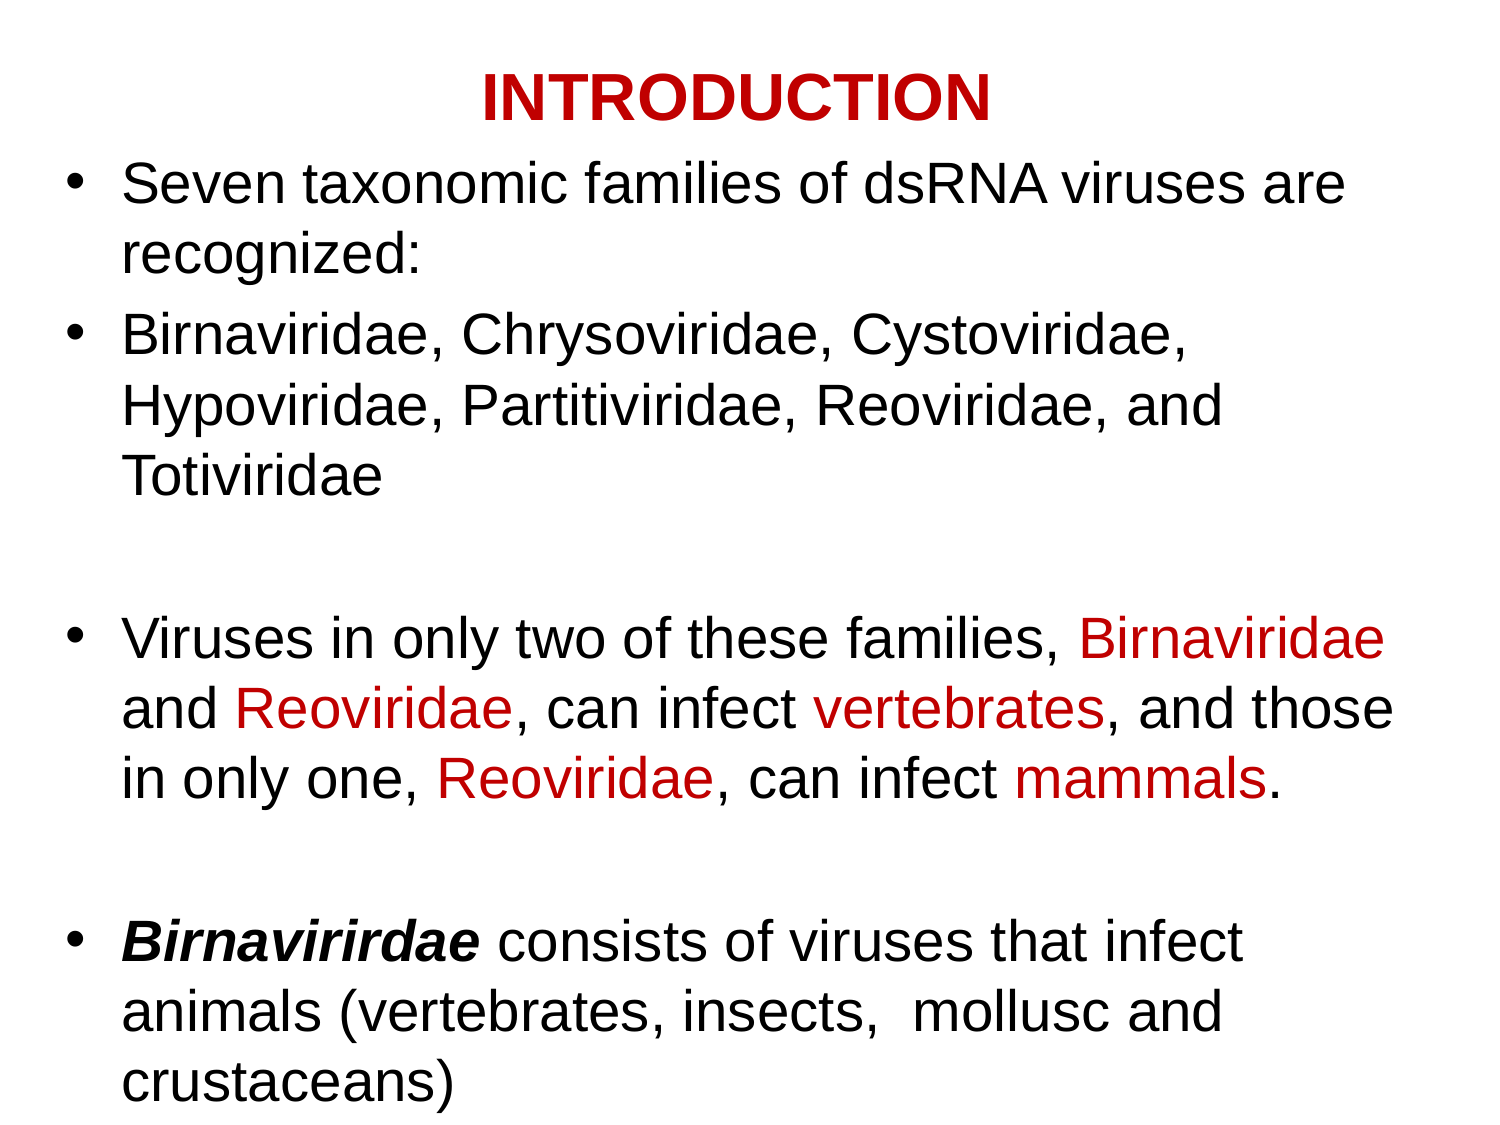

# INTRODUCTION
Seven taxonomic families of dsRNA viruses are recognized:
Birnaviridae, Chrysoviridae, Cystoviridae, Hypoviridae, Partitiviridae, Reoviridae, and Totiviridae

Viruses in only two of these families, Birnaviridae and Reoviridae, can infect vertebrates, and those in only one, Reoviridae, can infect mammals.

Birnavirirdae consists of viruses that infect animals (vertebrates, insects,  mollusc and crustaceans)